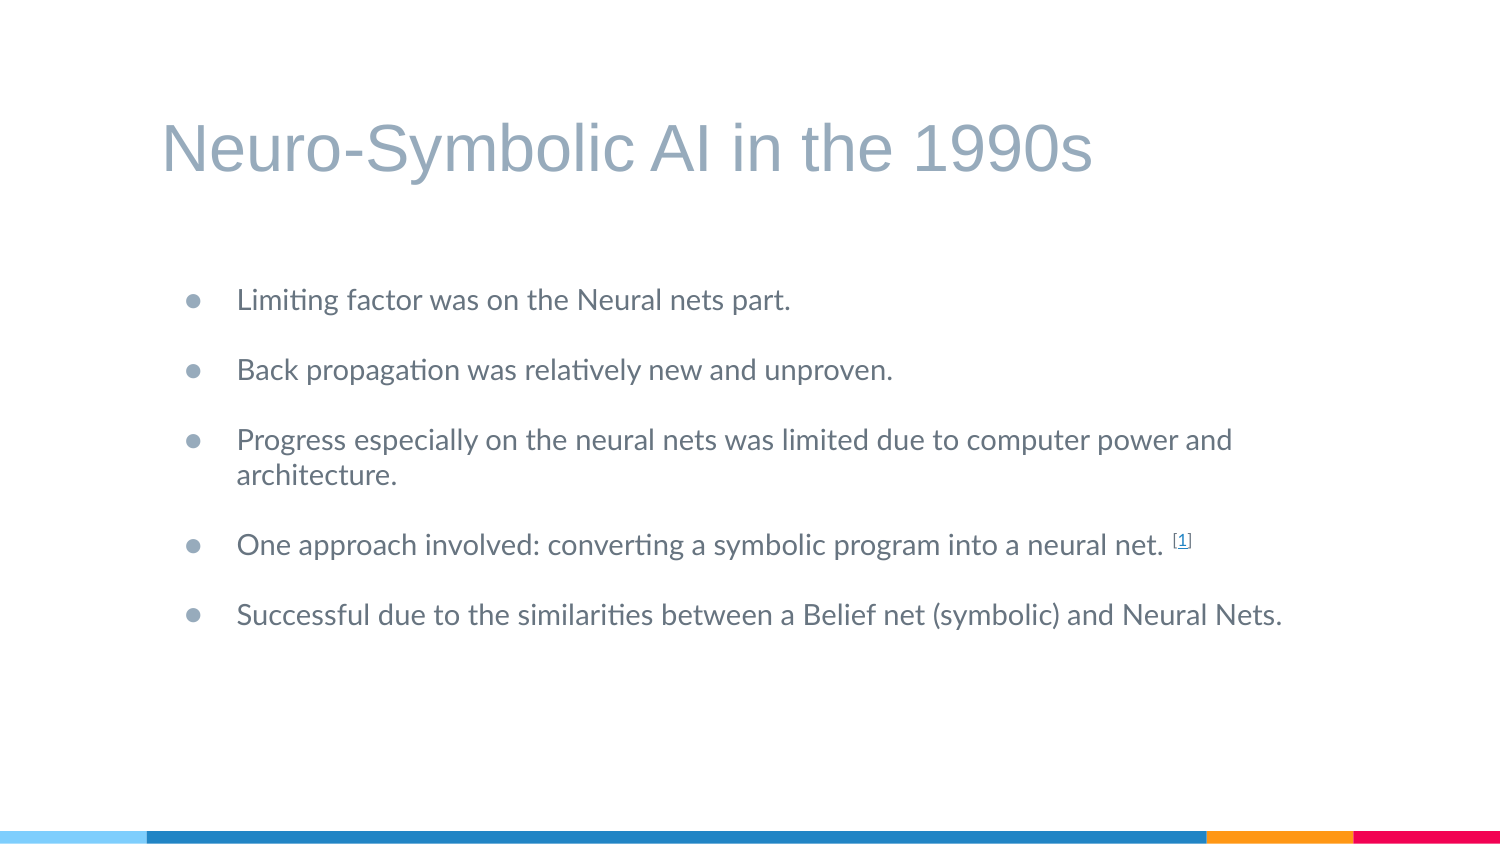

# Neuro-Symbolic AI in the 1990s

Limiting factor was on the Neural nets part.
Back propagation was relatively new and unproven.
Progress especially on the neural nets was limited due to computer power and architecture.
One approach involved: converting a symbolic program into a neural net. [1]
Successful due to the similarities between a Belief net (symbolic) and Neural Nets.